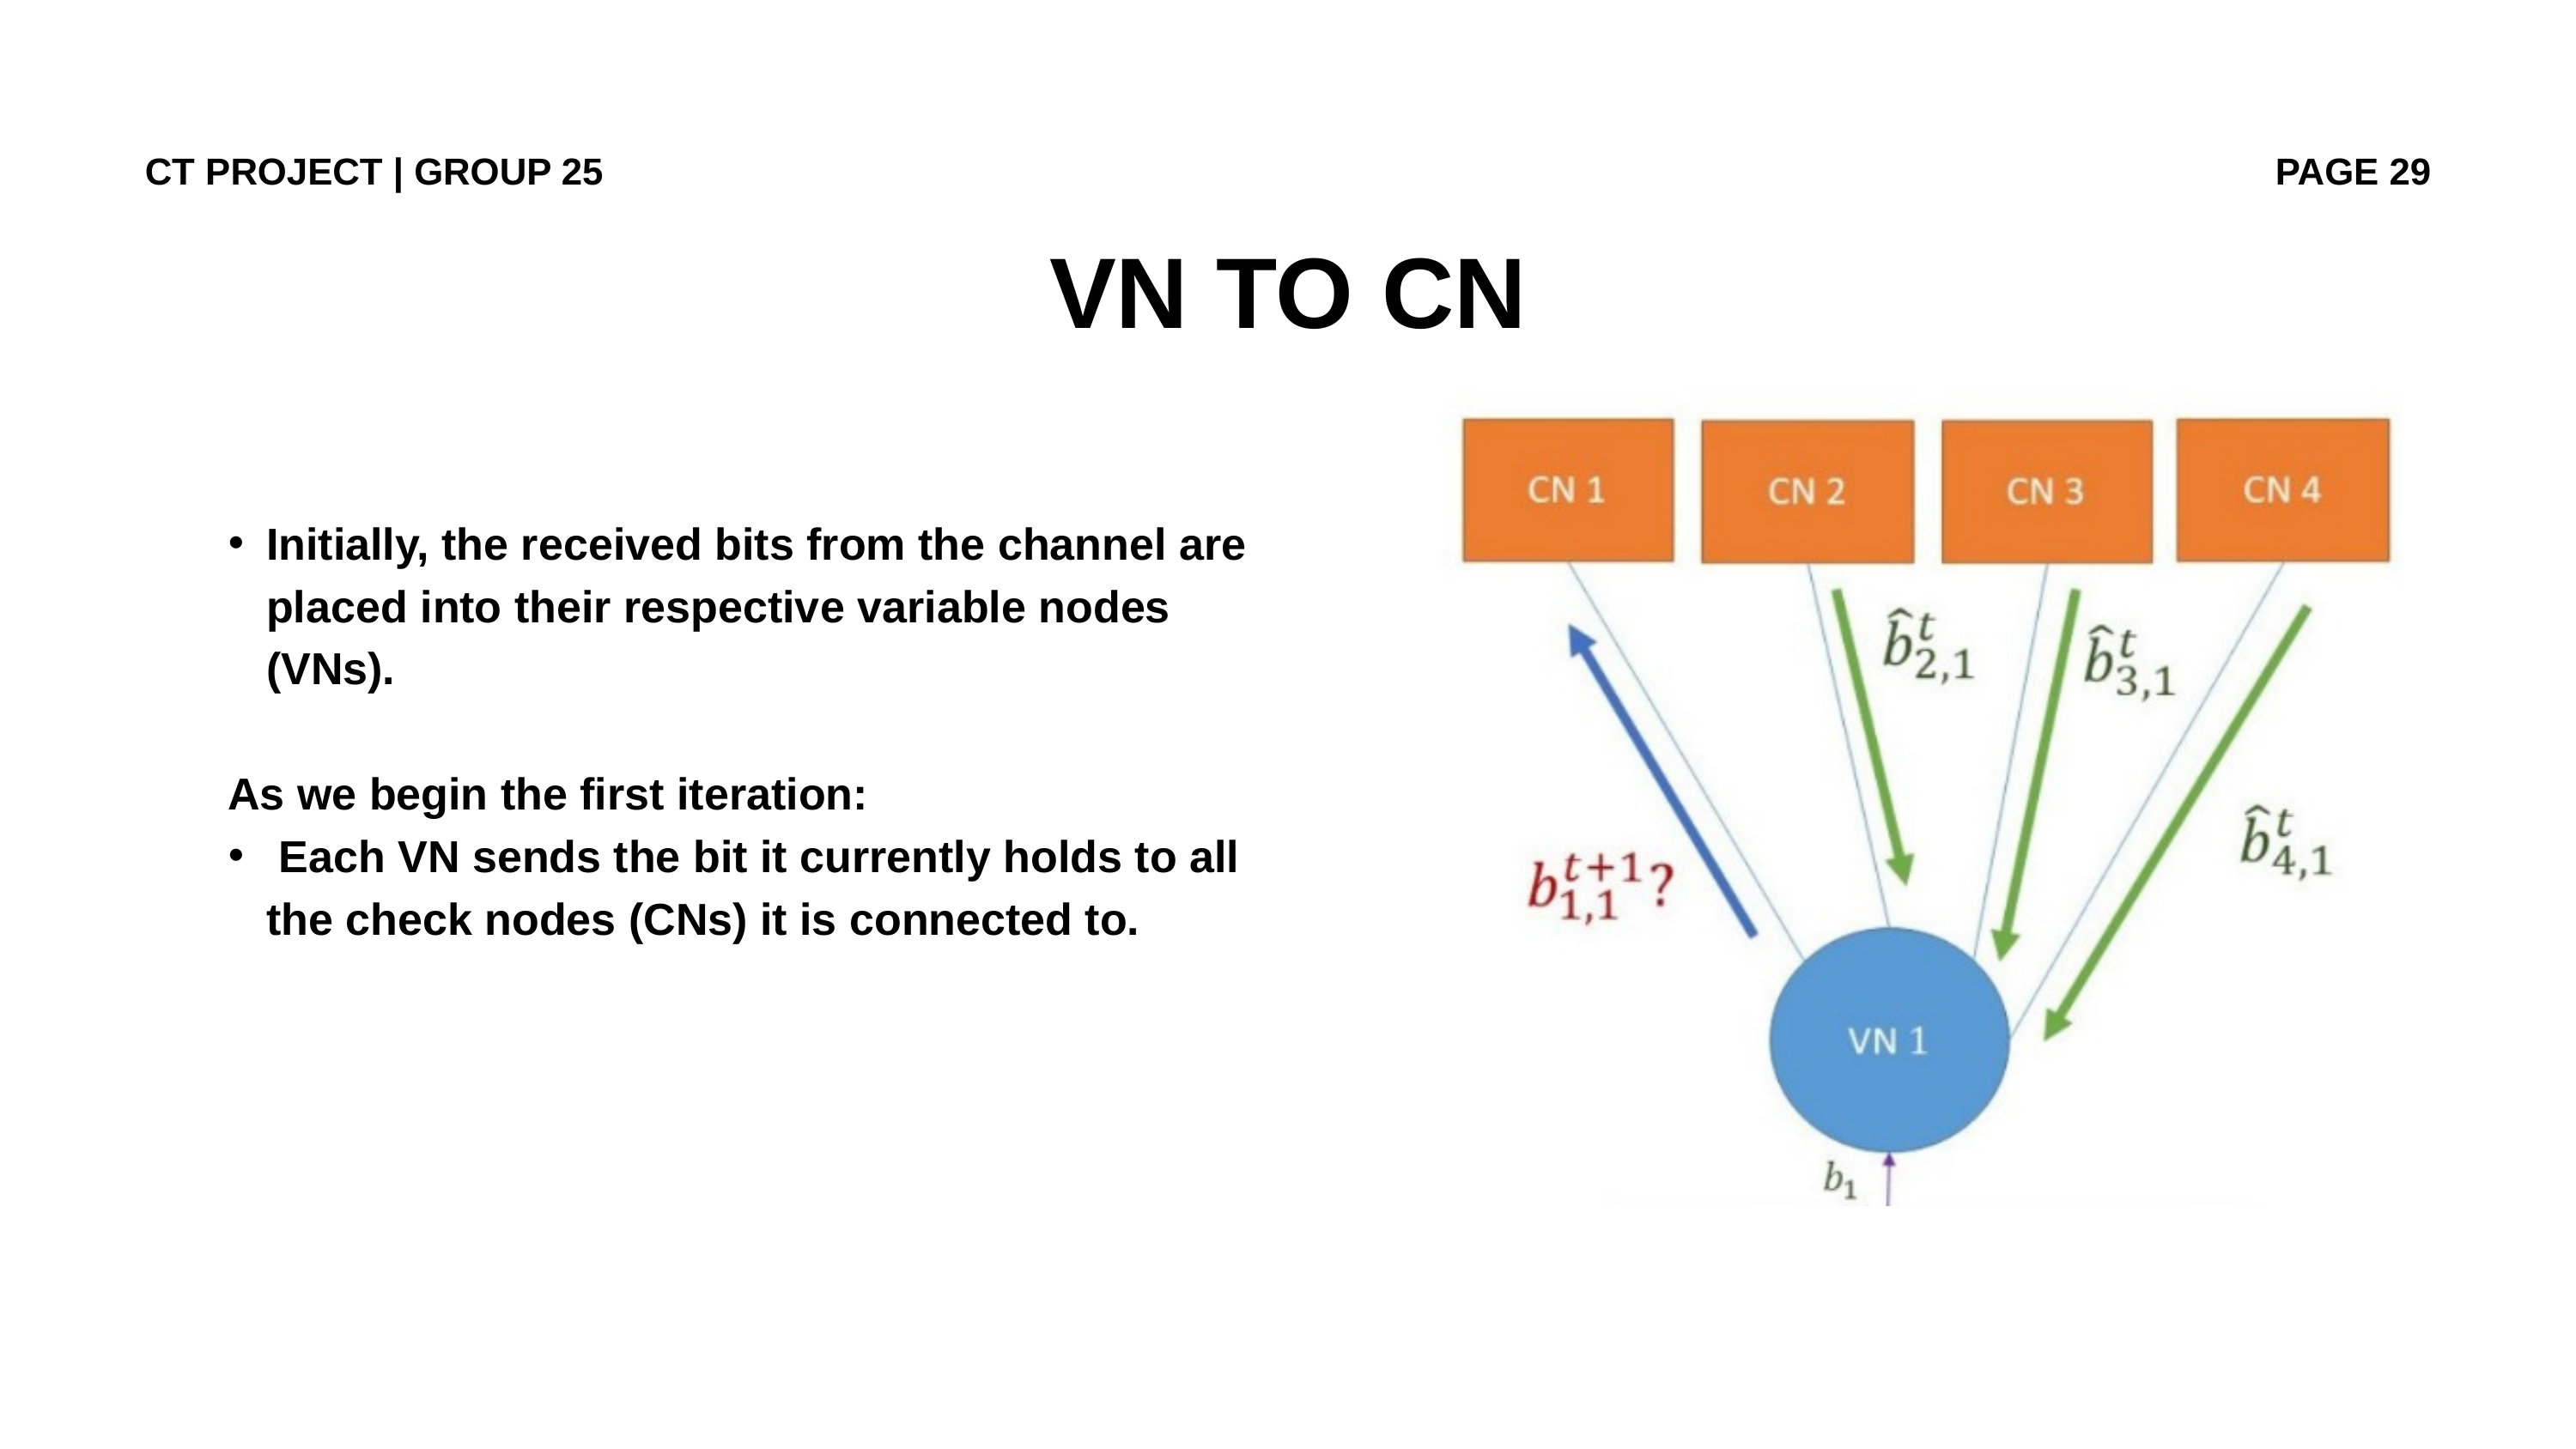

CT PROJECT | GROUP 25
PAGE 29
VN TO CN

Initially, the received bits from the channel are placed into their respective variable nodes (VNs).

   As we begin the first iteration:
 Each VN sends the bit it currently holds to all the check nodes (CNs) it is connected to.